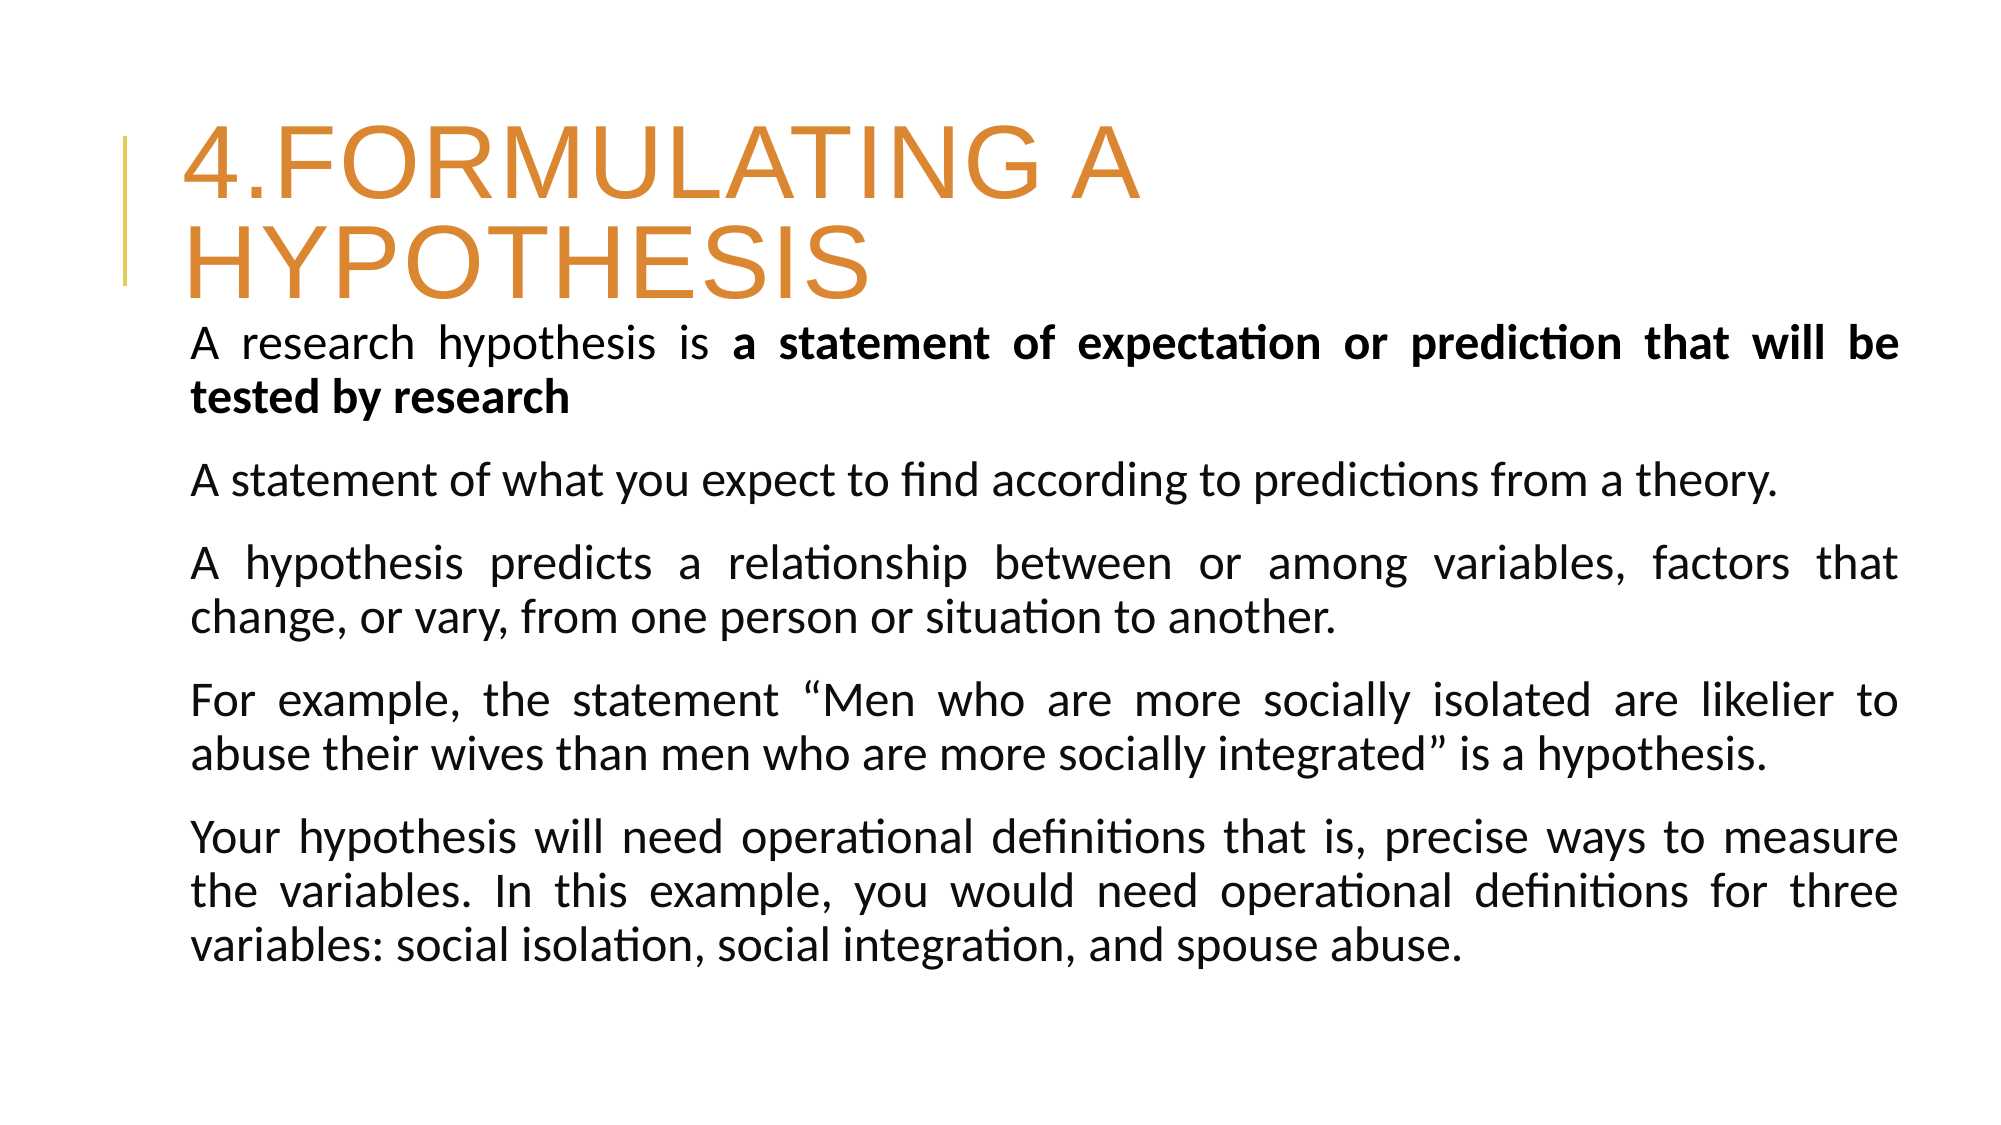

# 4.formulating a hypothesis
A research hypothesis is a statement of expectation or prediction that will be tested by research
A statement of what you expect to find according to predictions from a theory.
A hypothesis predicts a relationship between or among variables, factors that change, or vary, from one person or situation to another.
For example, the statement “Men who are more socially isolated are likelier to abuse their wives than men who are more socially integrated” is a hypothesis.
Your hypothesis will need operational definitions that is, precise ways to measure the variables. In this example, you would need operational definitions for three variables: social isolation, social integration, and spouse abuse.